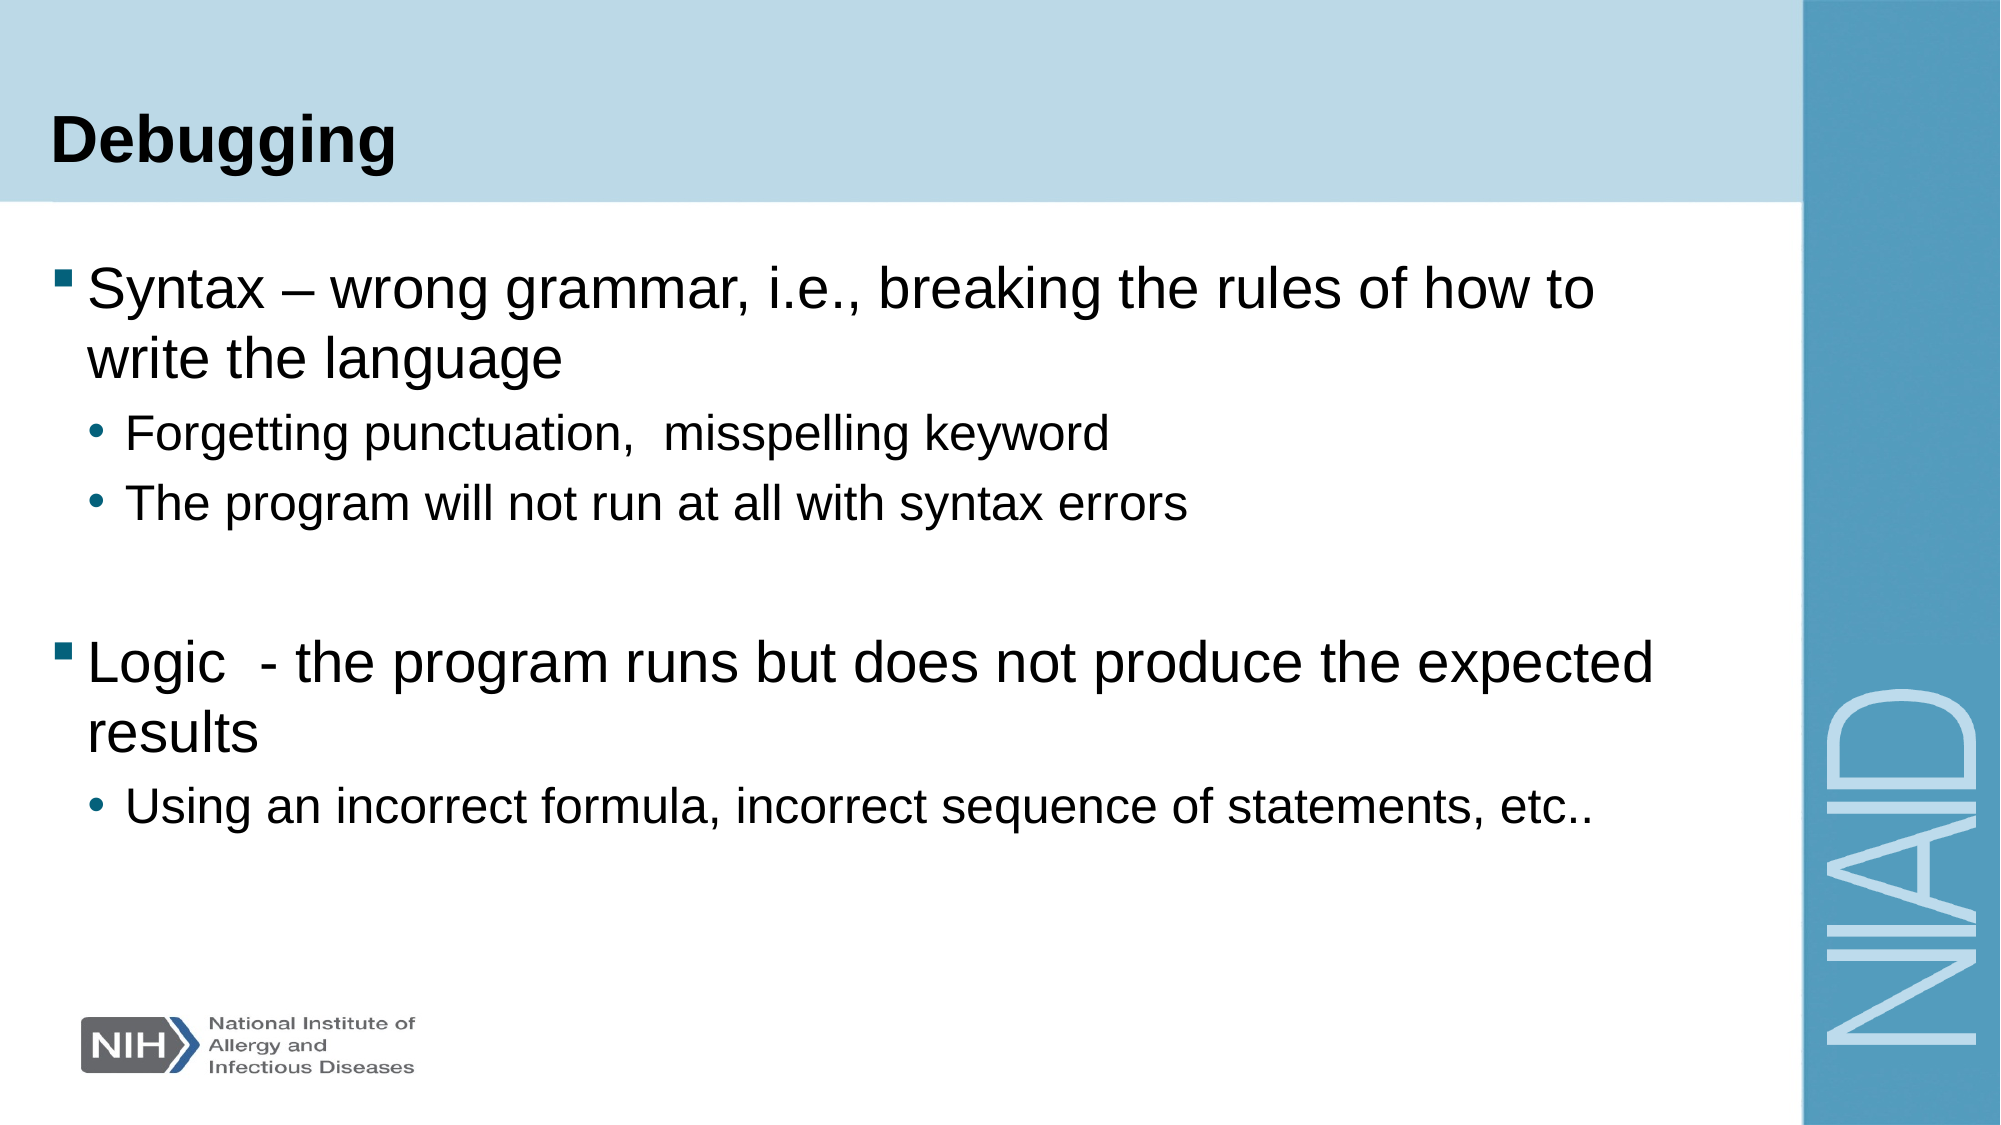

# Debugging
Syntax – wrong grammar, i.e., breaking the rules of how to write the language
Forgetting punctuation,  misspelling keyword
The program will not run at all with syntax errors

Logic  - the program runs but does not produce the expected results
Using an incorrect formula, incorrect sequence of statements, etc..